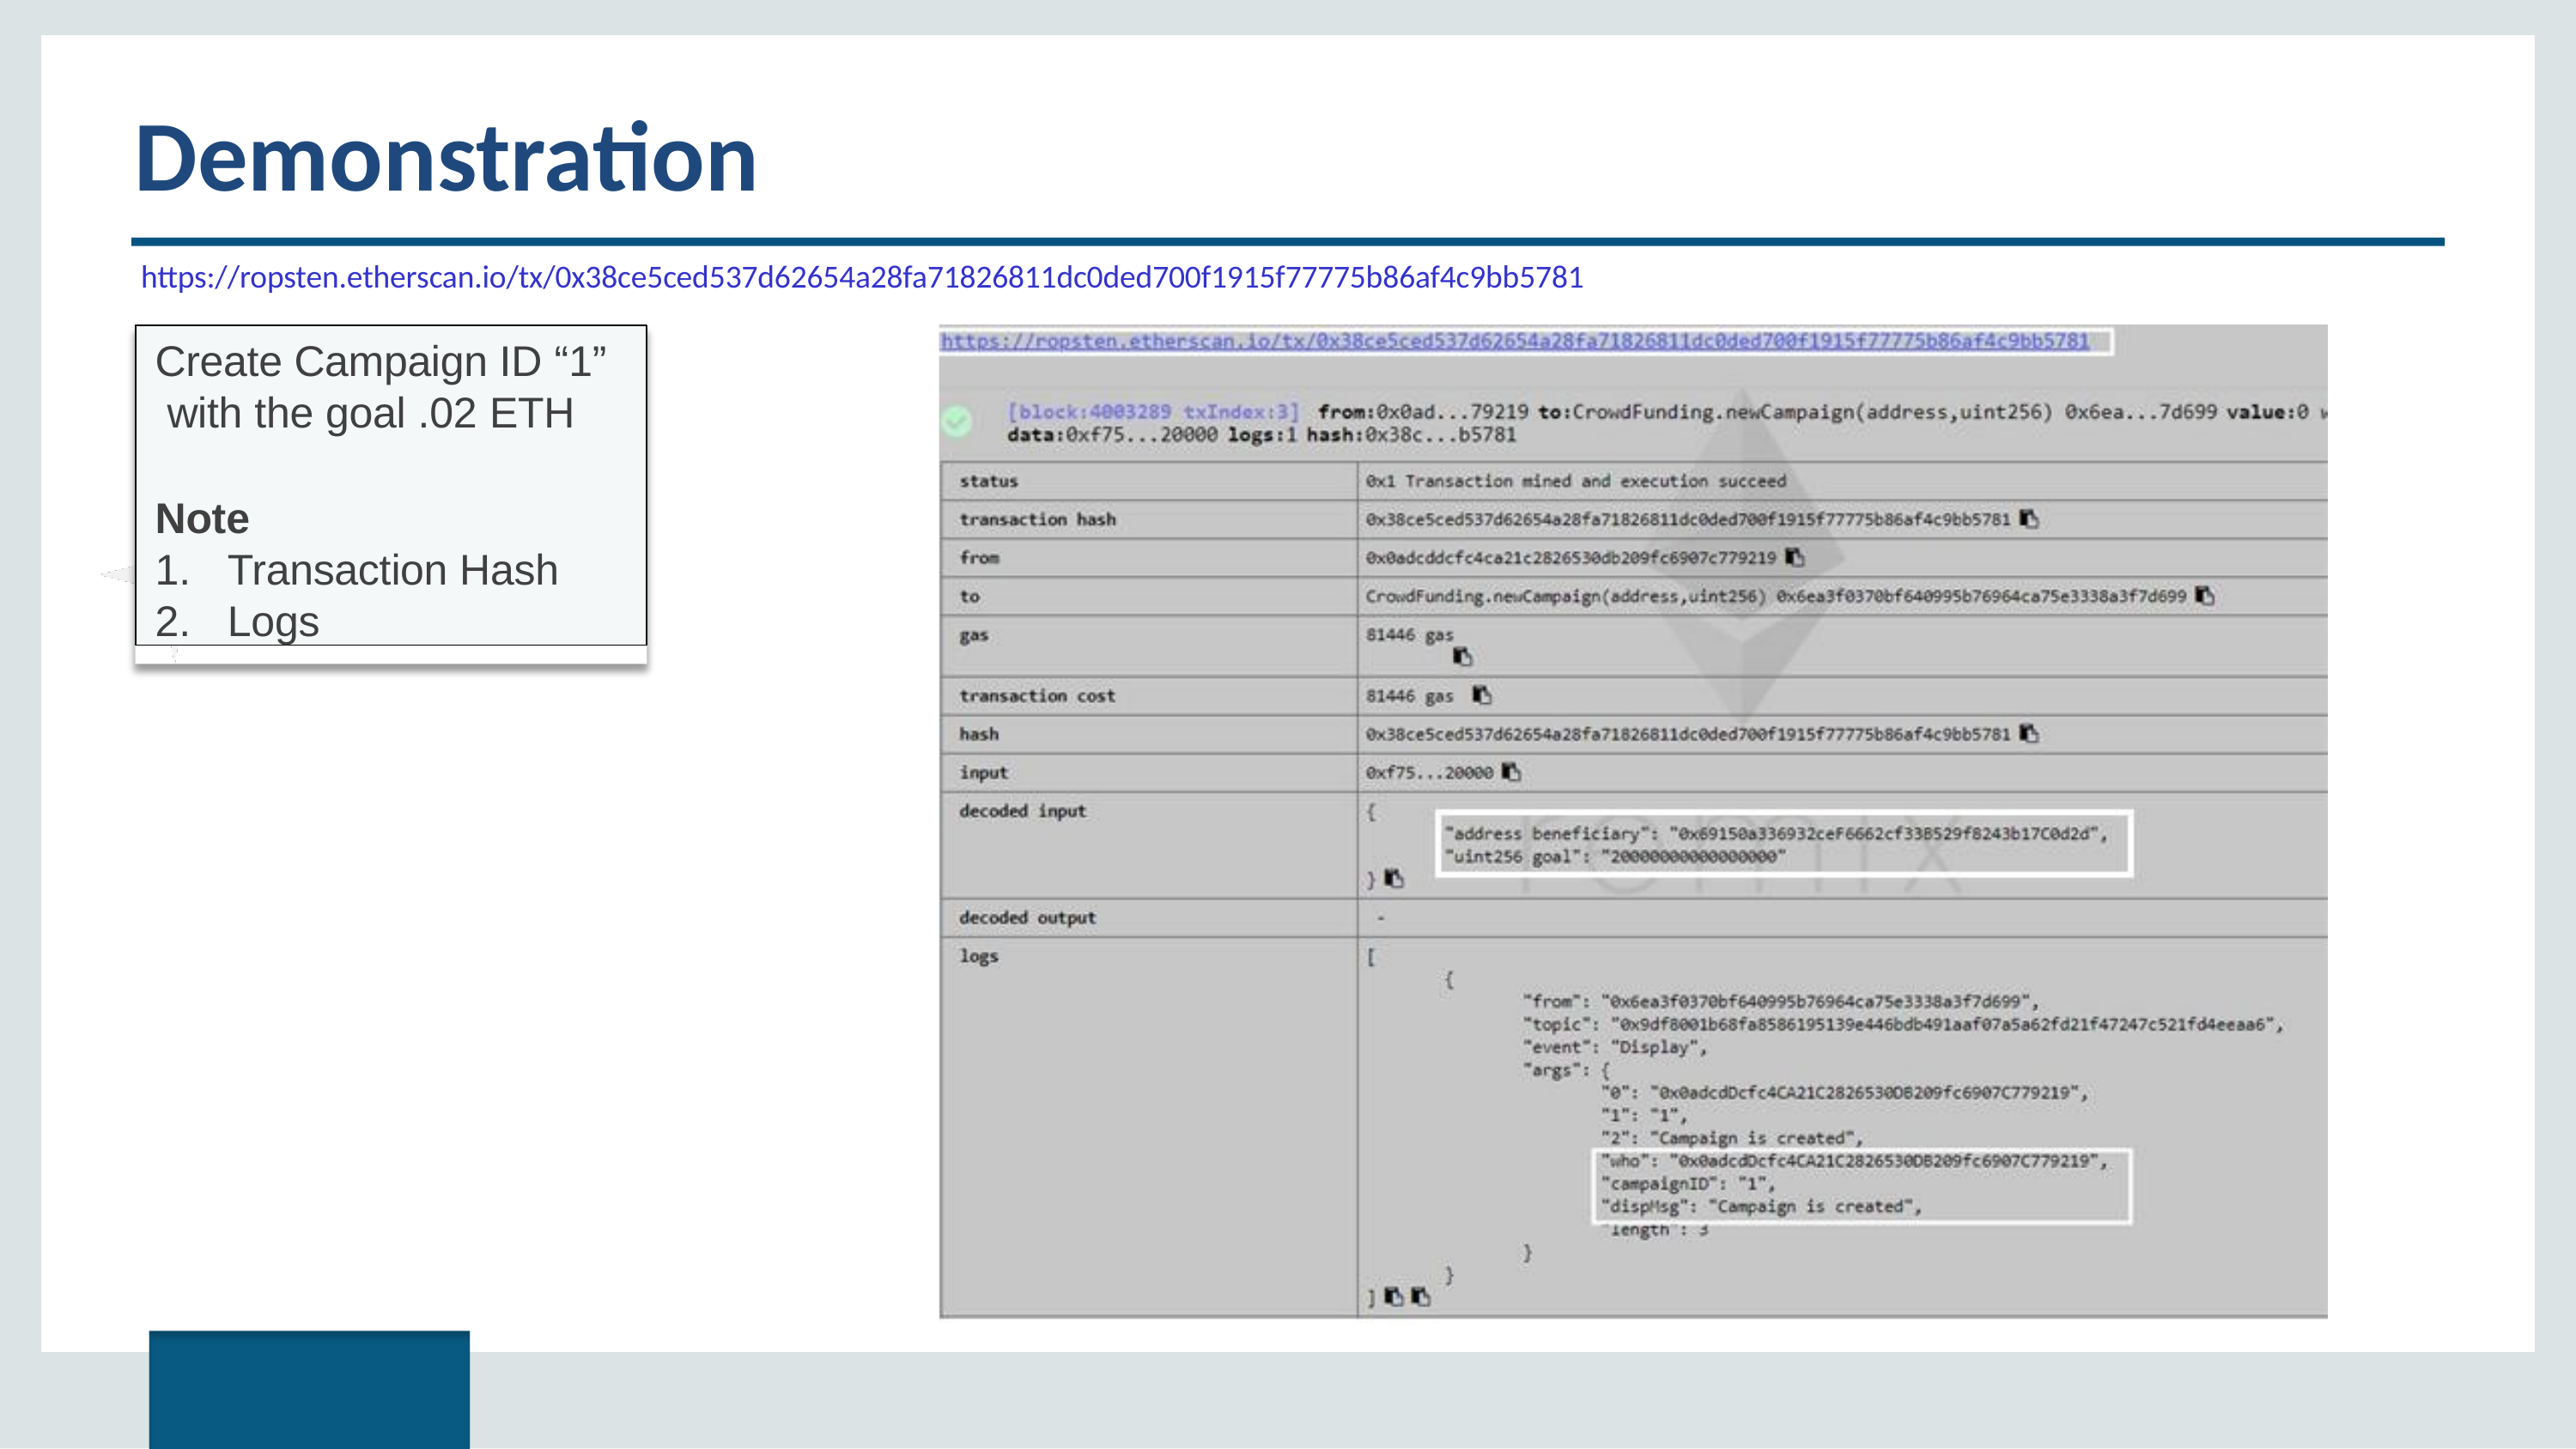

# Demonstration

https://ropsten.etherscan.io/tx/0x38ce5ced537d62654a28fa71826811dc0ded700f1915f77775b86af4c9bb5781

Create Campaign ID “1”  with the goal .02 ETH

Note
Transaction Hash
Logs